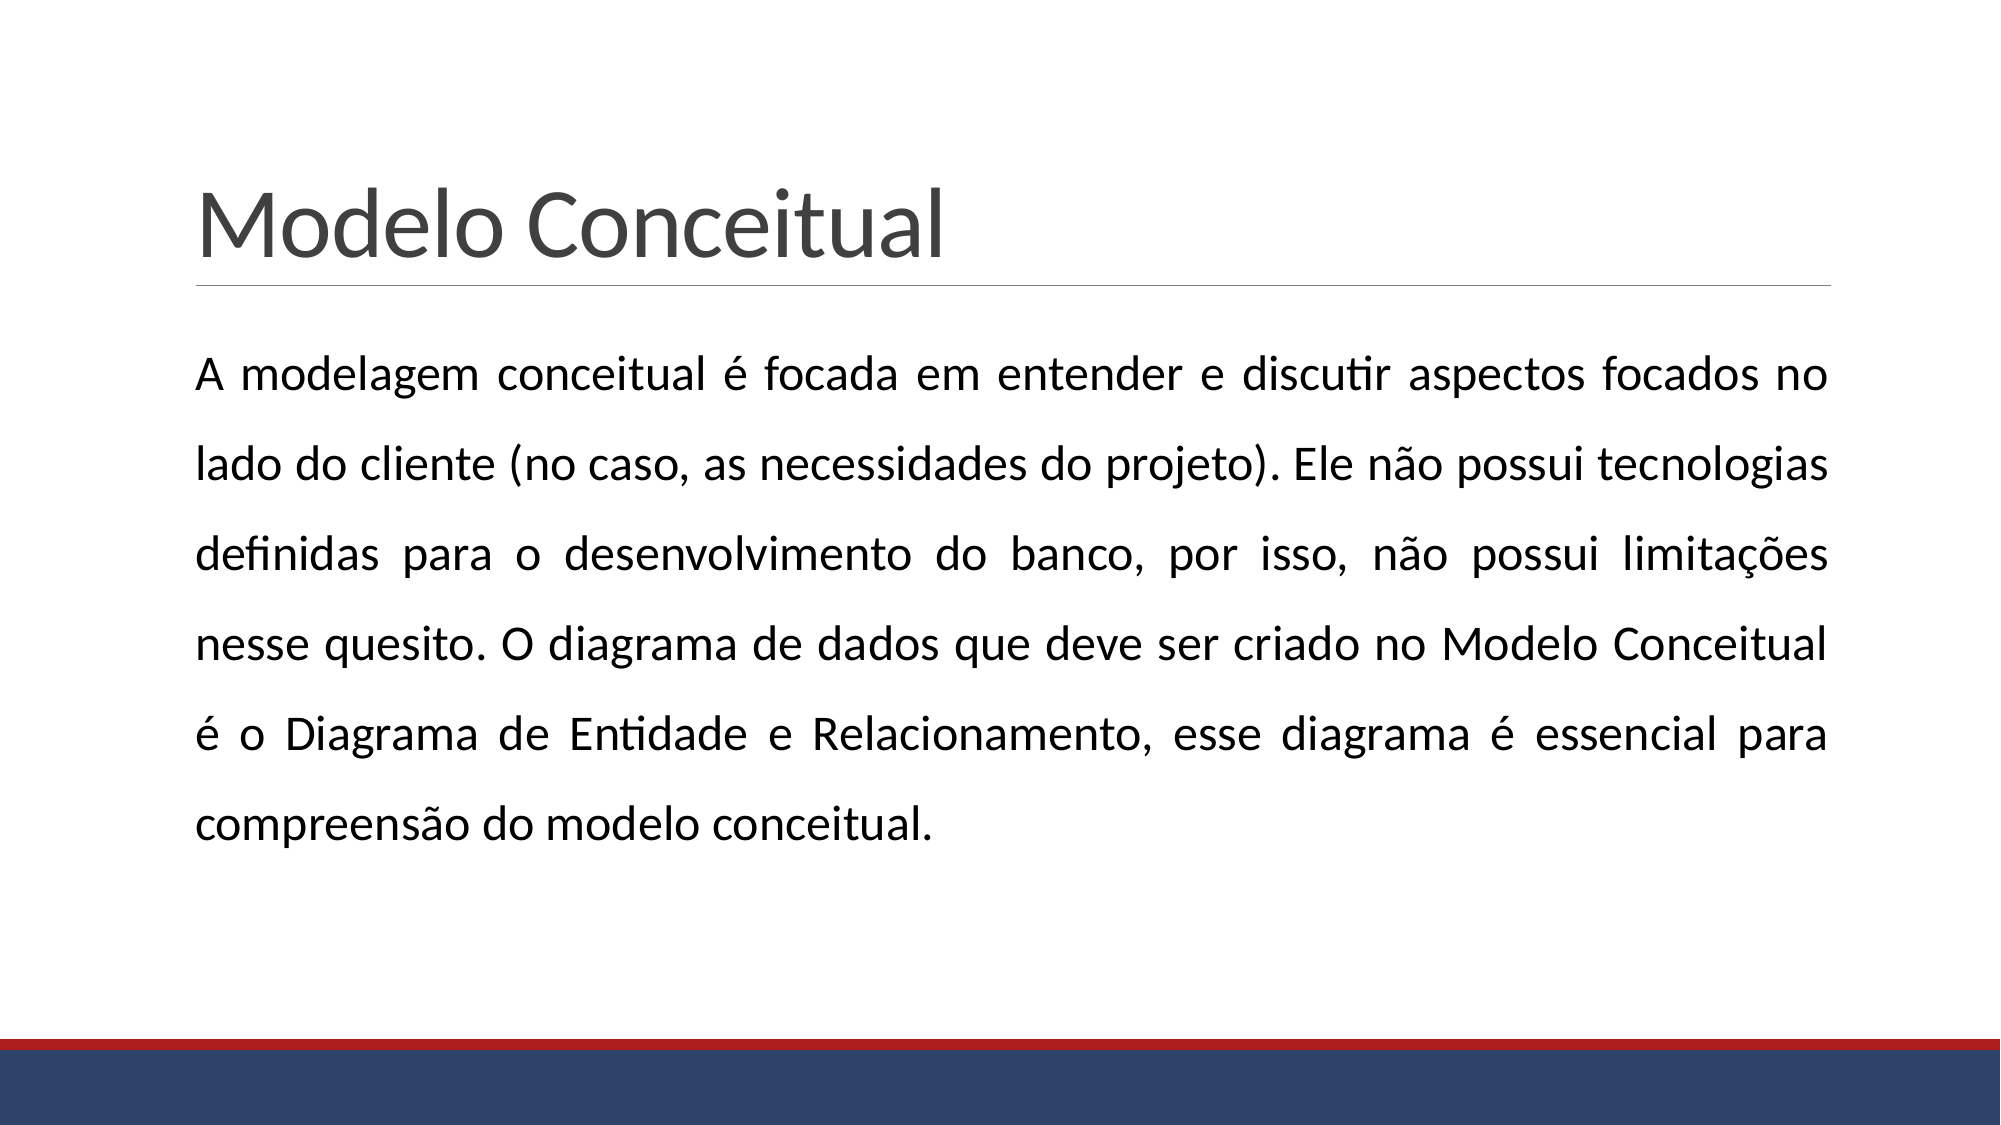

# Modelo Conceitual
A modelagem conceitual é focada em entender e discutir aspectos focados no lado do cliente (no caso, as necessidades do projeto). Ele não possui tecnologias definidas para o desenvolvimento do banco, por isso, não possui limitações nesse quesito. O diagrama de dados que deve ser criado no Modelo Conceitual é o Diagrama de Entidade e Relacionamento, esse diagrama é essencial para compreensão do modelo conceitual.